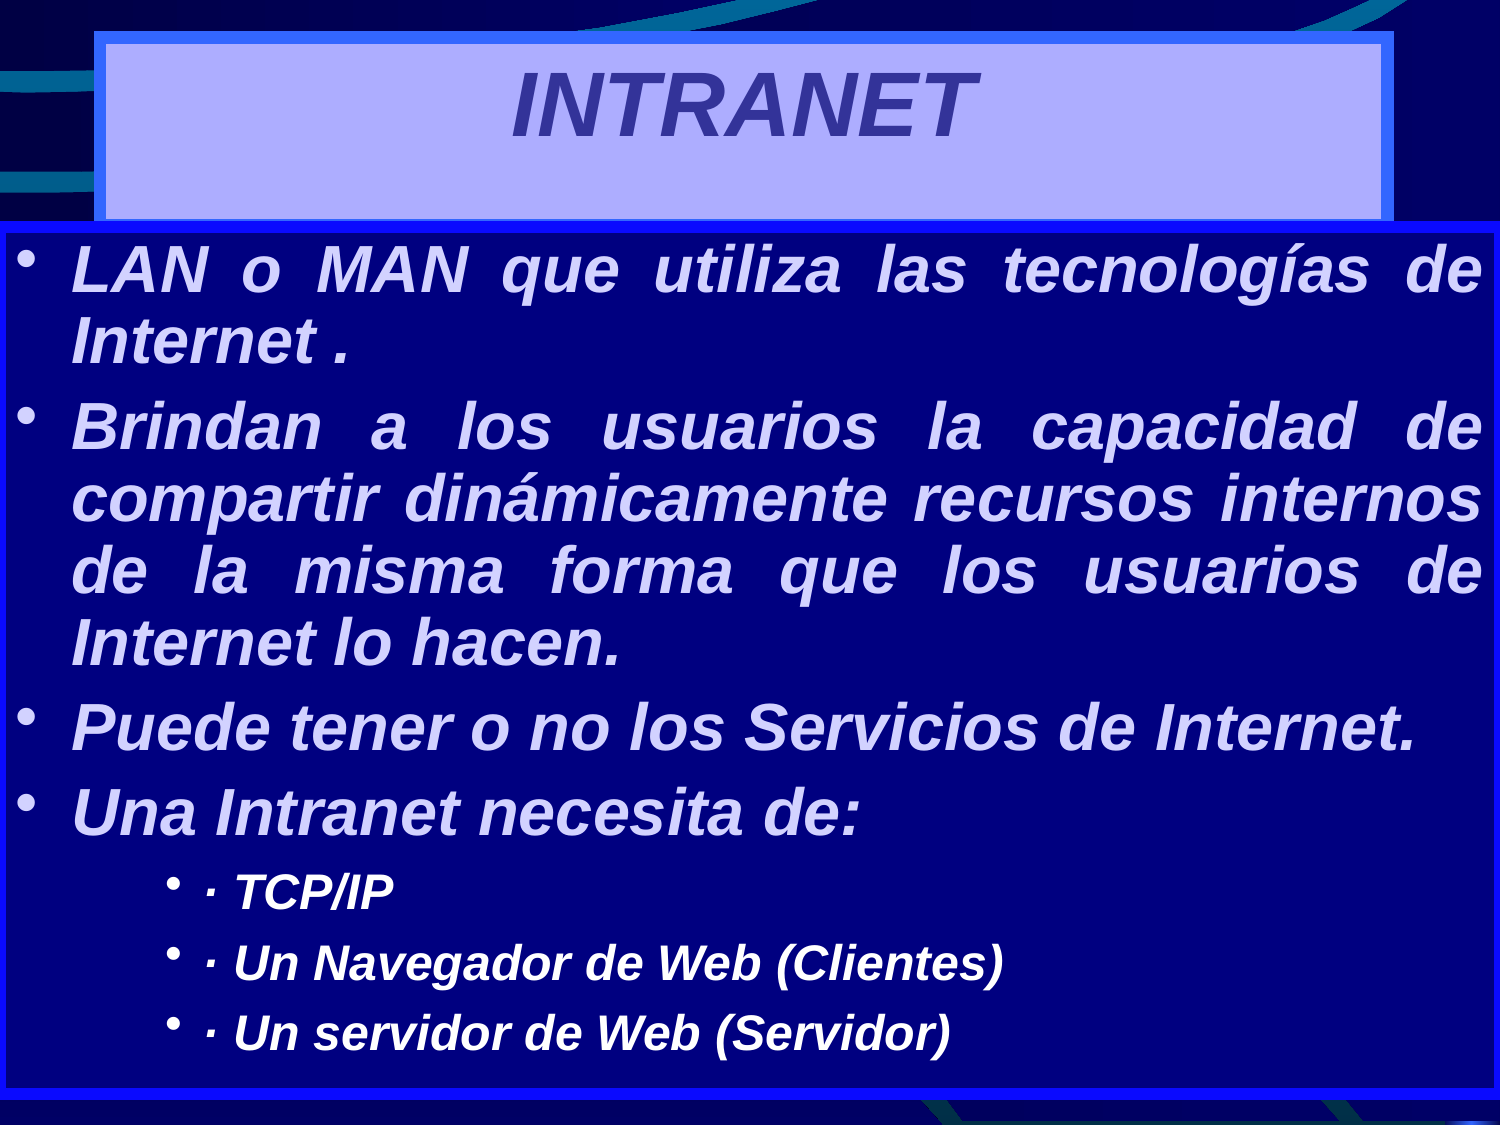

# INTRANET
LAN o MAN que utiliza las tecnologías de Internet .
Brindan a los usuarios la capacidad de compartir dinámicamente recursos internos de la misma forma que los usuarios de Internet lo hacen.
Puede tener o no los Servicios de Internet.
Una Intranet necesita de:
· TCP/IP
· Un Navegador de Web (Clientes)
· Un servidor de Web (Servidor)